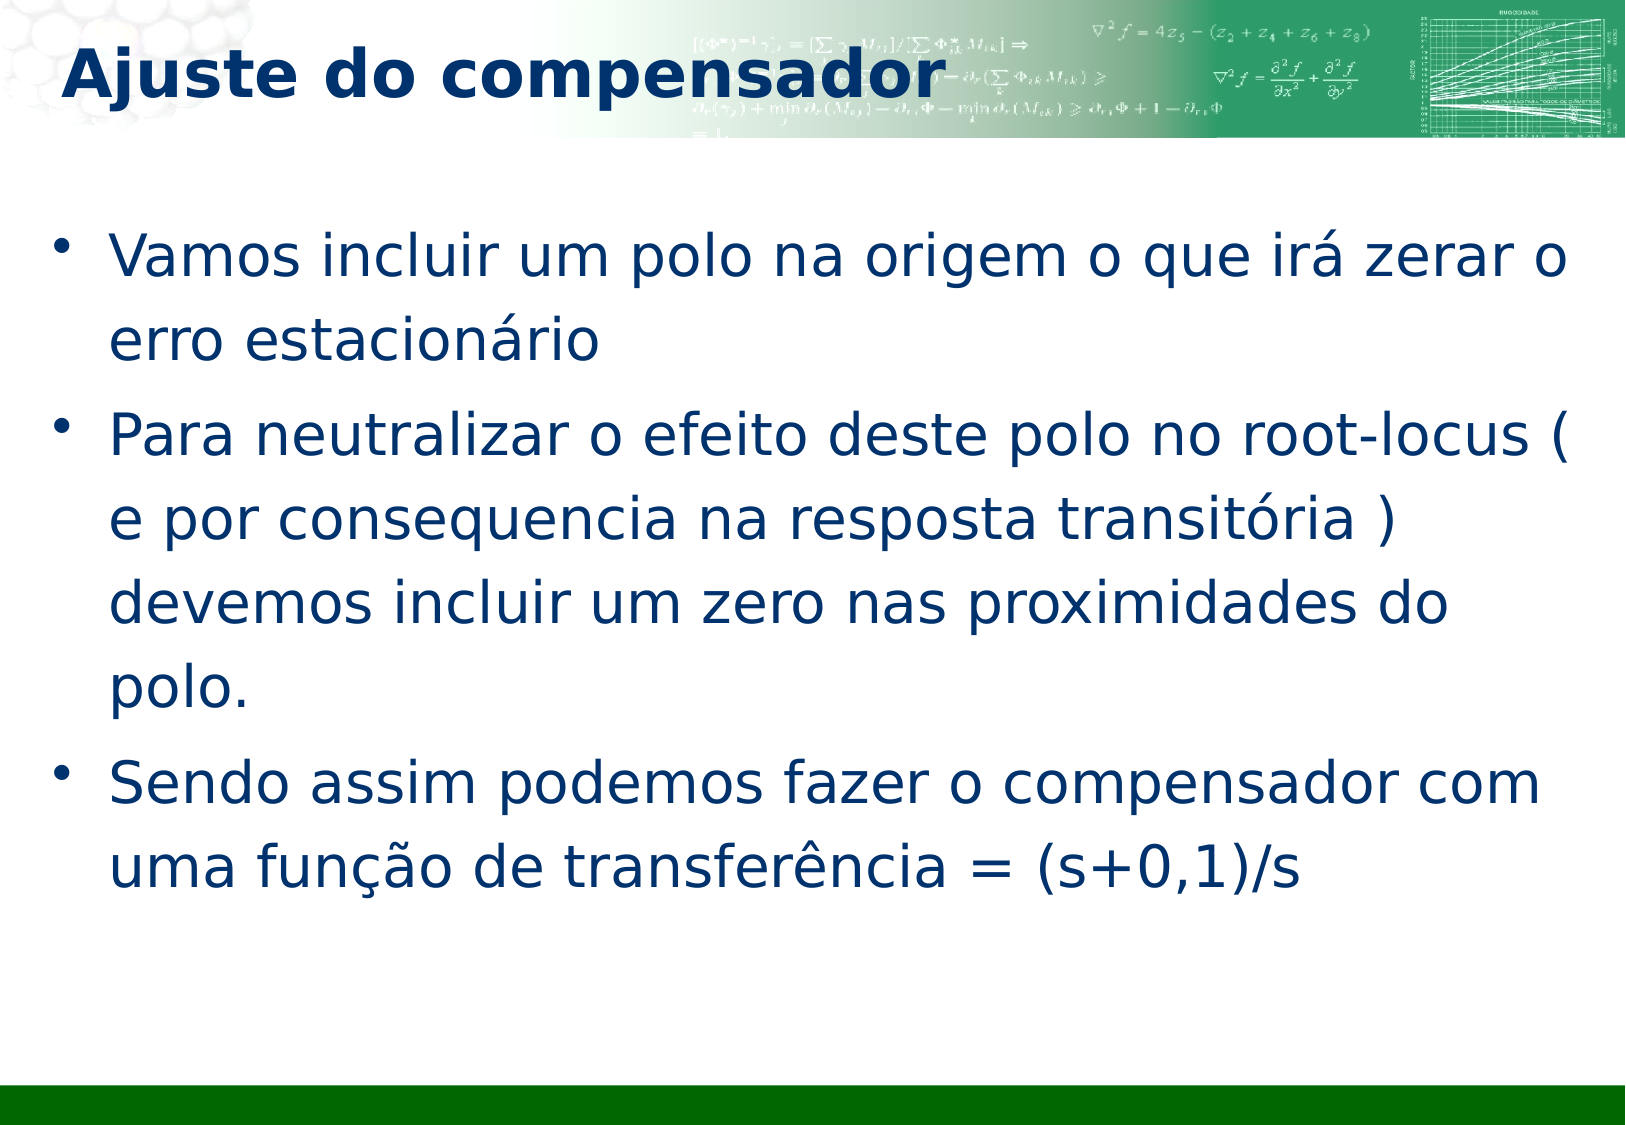

# Ajuste do compensador
Vamos incluir um polo na origem o que irá zerar o erro estacionário
Para neutralizar o efeito deste polo no root-locus ( e por consequencia na resposta transitória ) devemos incluir um zero nas proximidades do polo.
Sendo assim podemos fazer o compensador com uma função de transferência = (s+0,1)/s